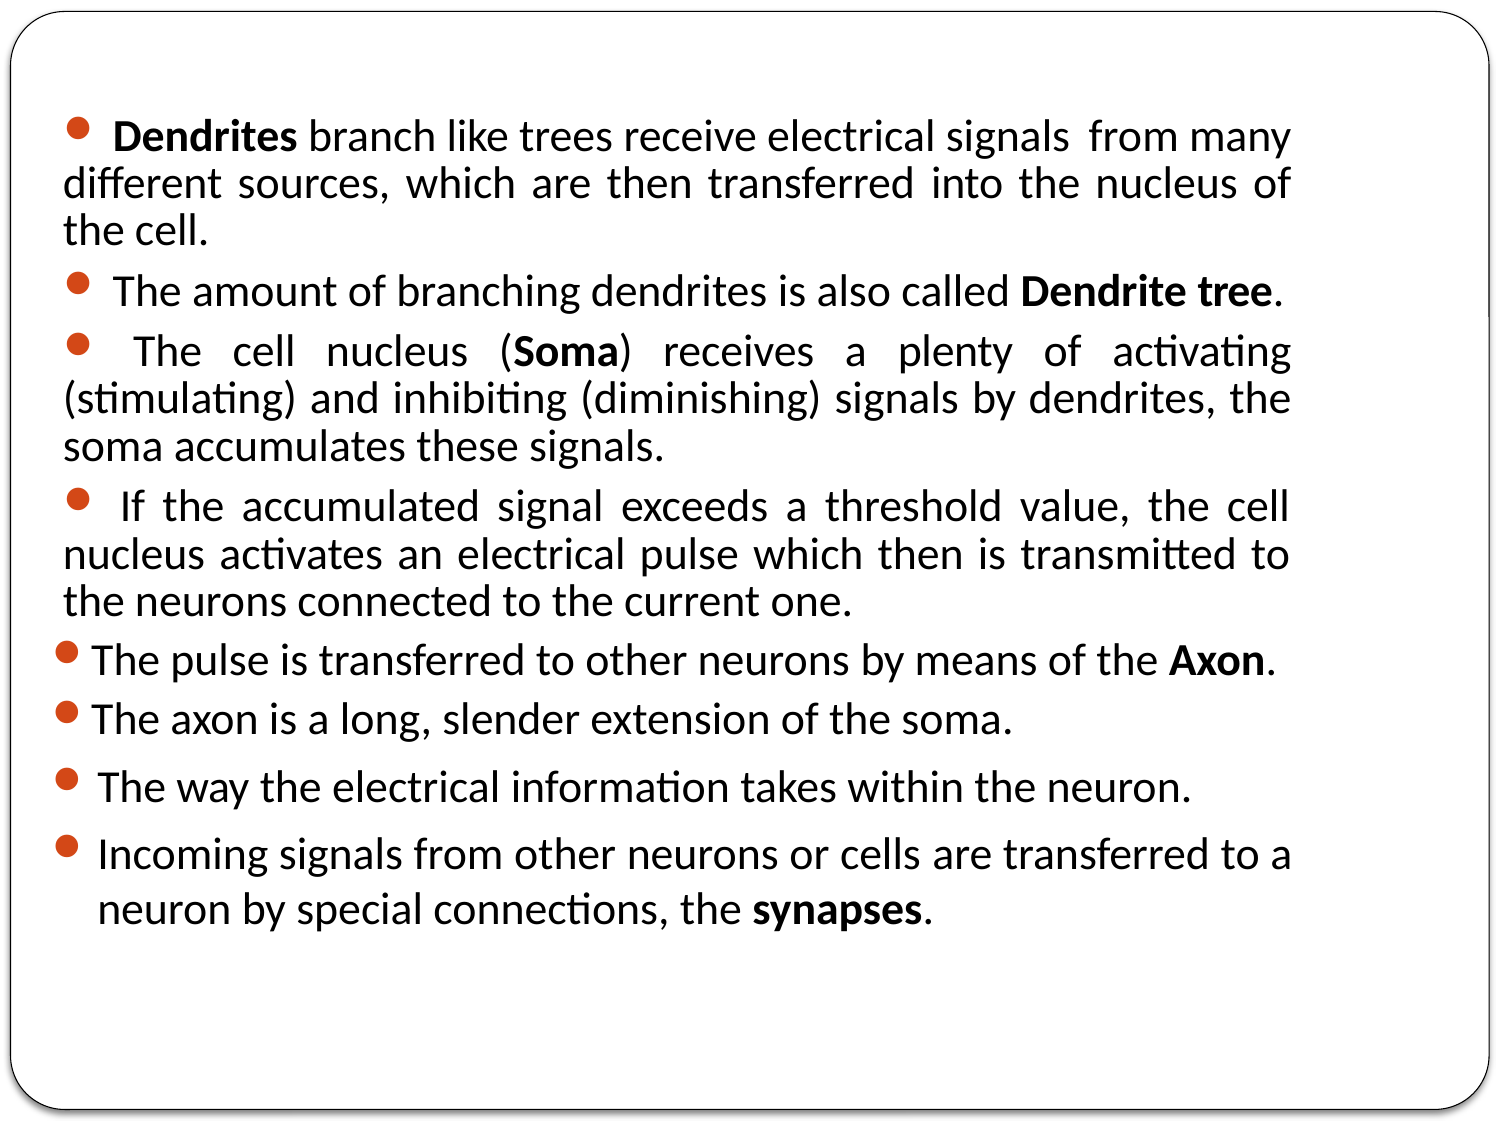

Dendrites branch like trees receive electrical signals from many different sources, which are then transferred into the nucleus of the cell.
 The amount of branching dendrites is also called Dendrite tree.
 The cell nucleus (Soma) receives a plenty of activating (stimulating) and inhibiting (diminishing) signals by dendrites, the soma accumulates these signals.
 If the accumulated signal exceeds a threshold value, the cell nucleus activates an electrical pulse which then is transmitted to the neurons connected to the current one.
The pulse is transferred to other neurons by means of the Axon.
The axon is a long, slender extension of the soma.
The way the electrical information takes within the neuron.
Incoming signals from other neurons or cells are transferred to a neuron by special connections, the synapses.